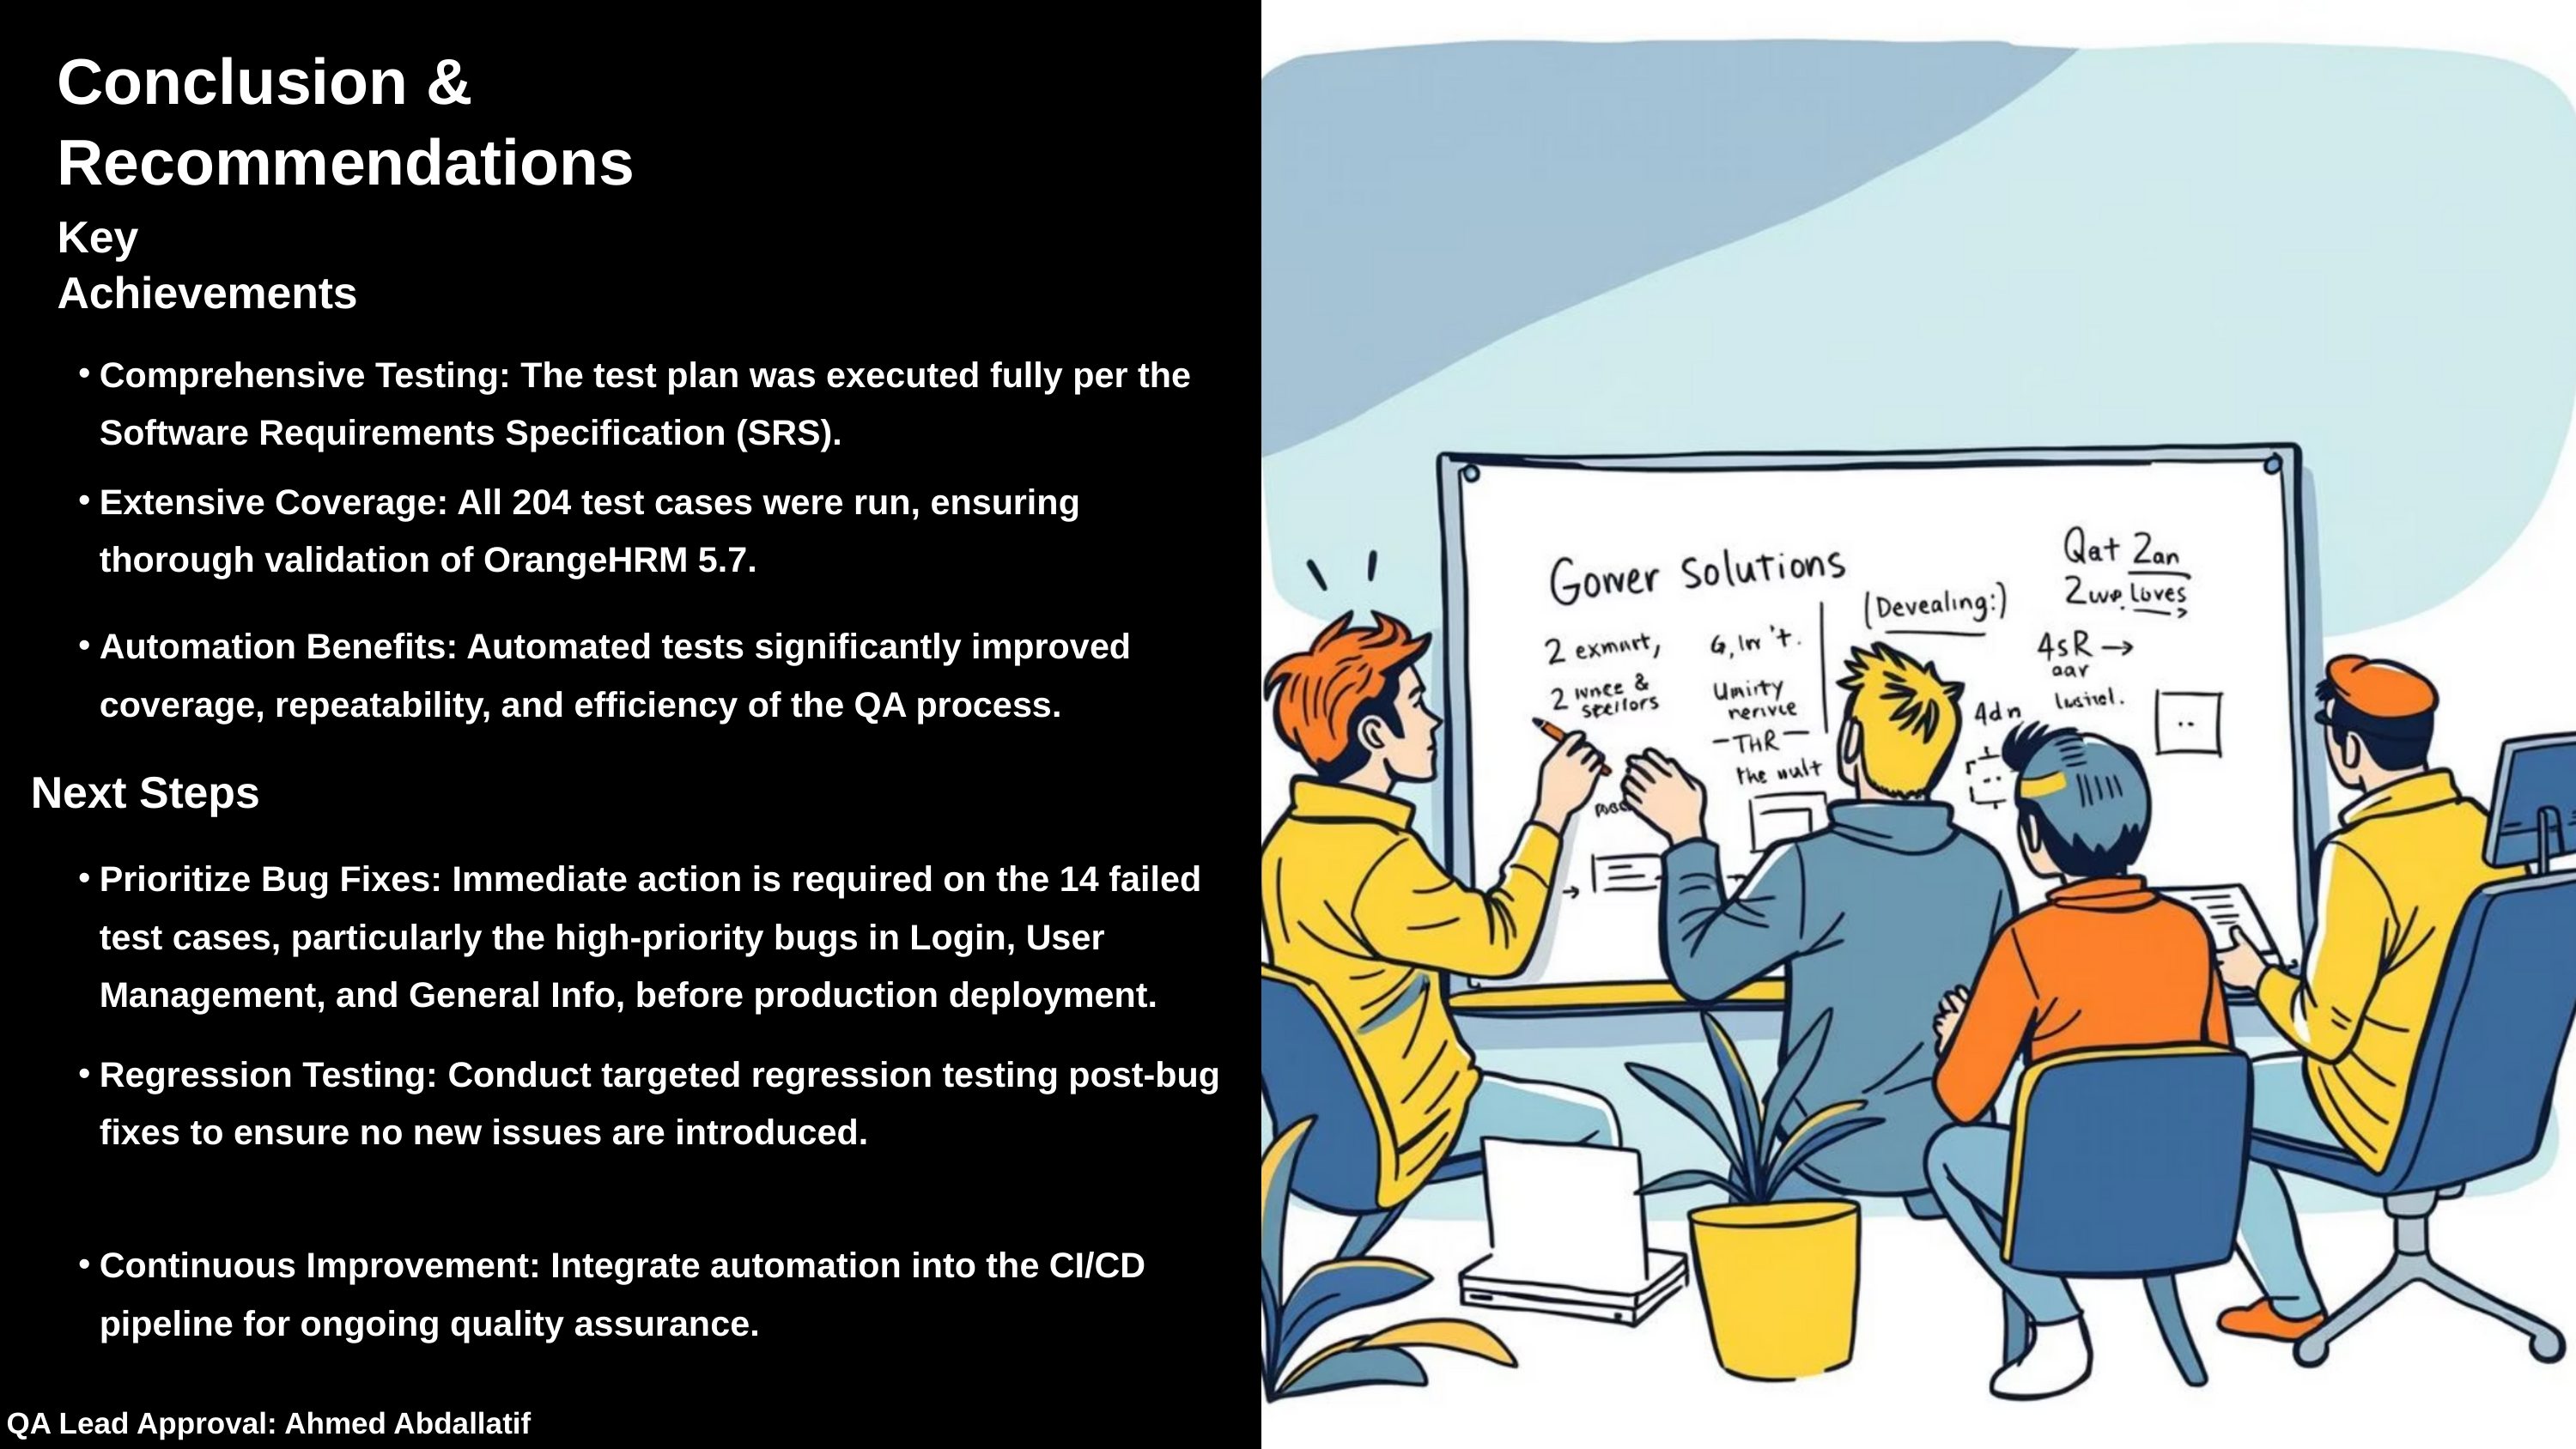

Conclusion & Recommendations
Key Achievements
Comprehensive Testing: The test plan was executed fully per the Software Requirements Specification (SRS).
Extensive Coverage: All 204 test cases were run, ensuring thorough validation of OrangeHRM 5.7.
Automation Benefits: Automated tests significantly improved coverage, repeatability, and efficiency of the QA process.
Next Steps
Prioritize Bug Fixes: Immediate action is required on the 14 failed test cases, particularly the high-priority bugs in Login, User Management, and General Info, before production deployment.
Regression Testing: Conduct targeted regression testing post-bug fixes to ensure no new issues are introduced.
Continuous Improvement: Integrate automation into the CI/CD pipeline for ongoing quality assurance.

QA Lead Approval: Ahmed Abdallatif